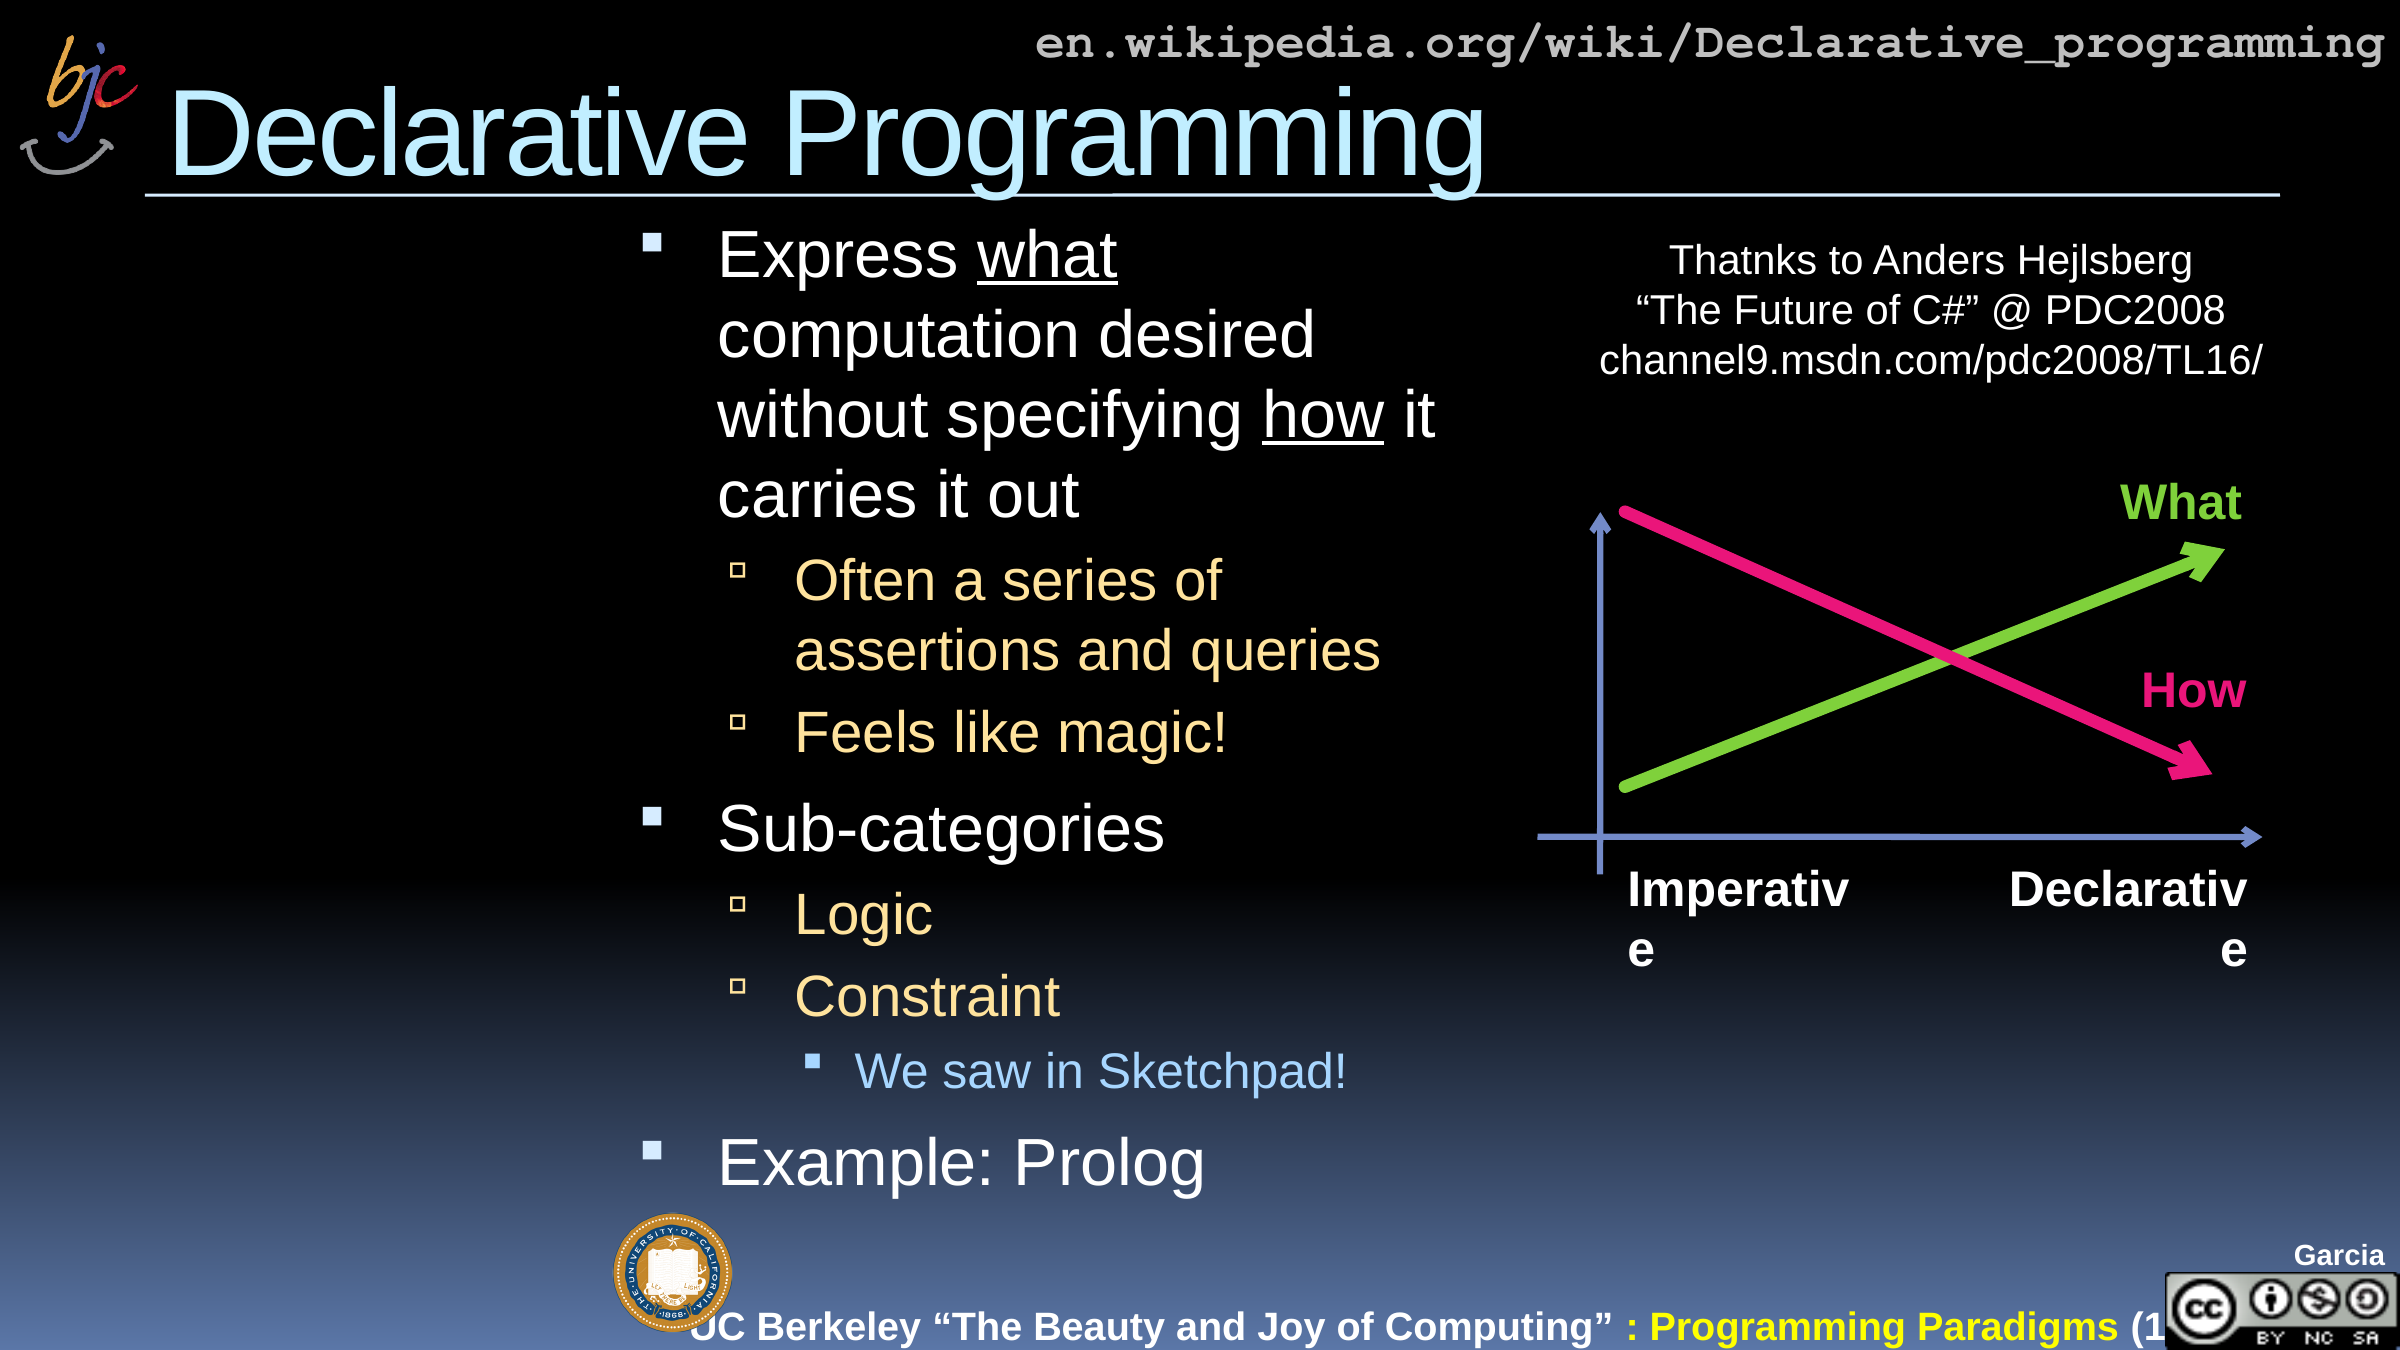

en.wikipedia.org/wiki/Declarative_programming
# Declarative Programming
Express what computation desired without specifying how it carries it out
Often a series of assertions and queries
Feels like magic!
Sub-categories
Logic
Constraint
We saw in Sketchpad!
Example: Prolog
Thatnks to Anders Hejlsberg
“The Future of C#” @ PDC2008
channel9.msdn.com/pdc2008/TL16/
What
How
Imperative
Declarative